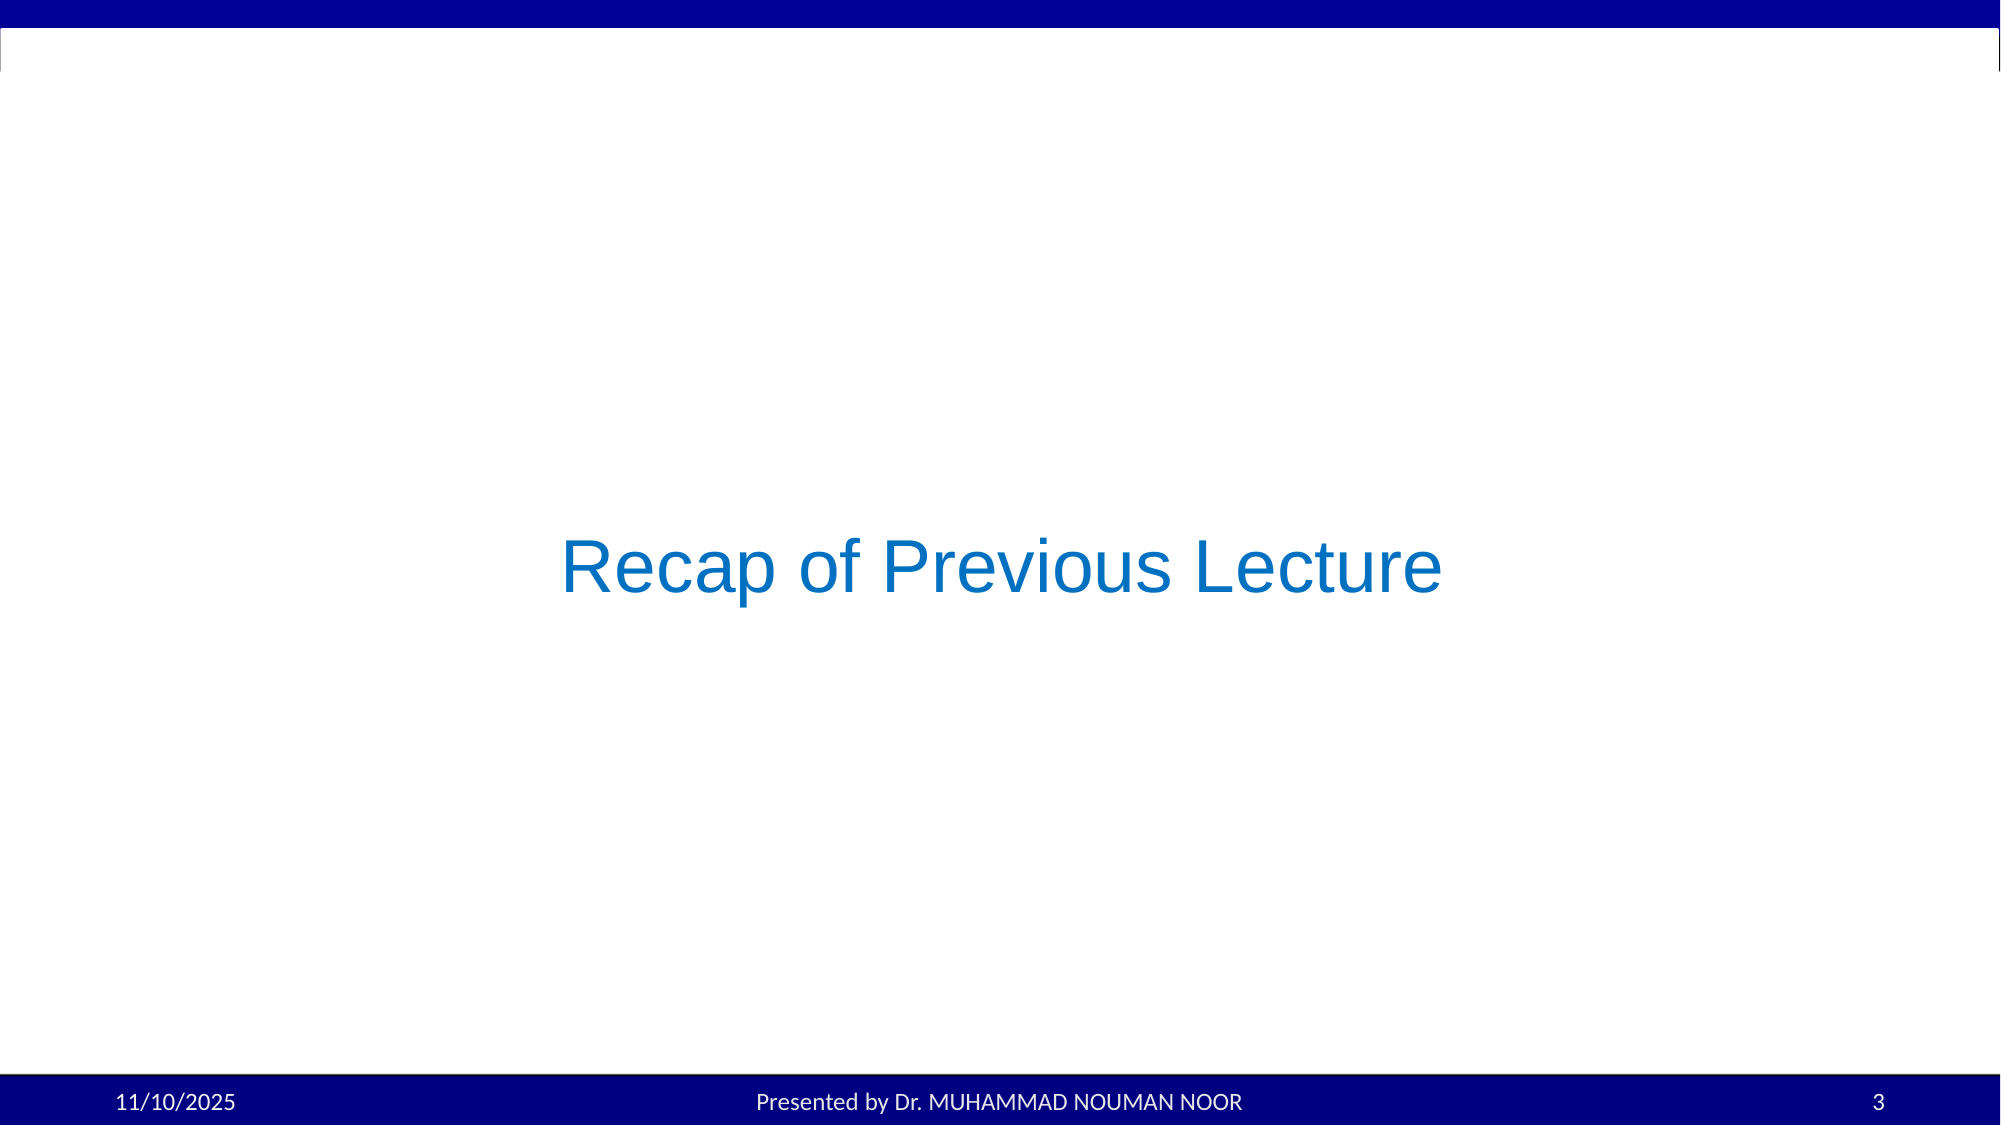

# Recap of Previous Lecture
11/10/2025
Presented by Dr. MUHAMMAD NOUMAN NOOR
3